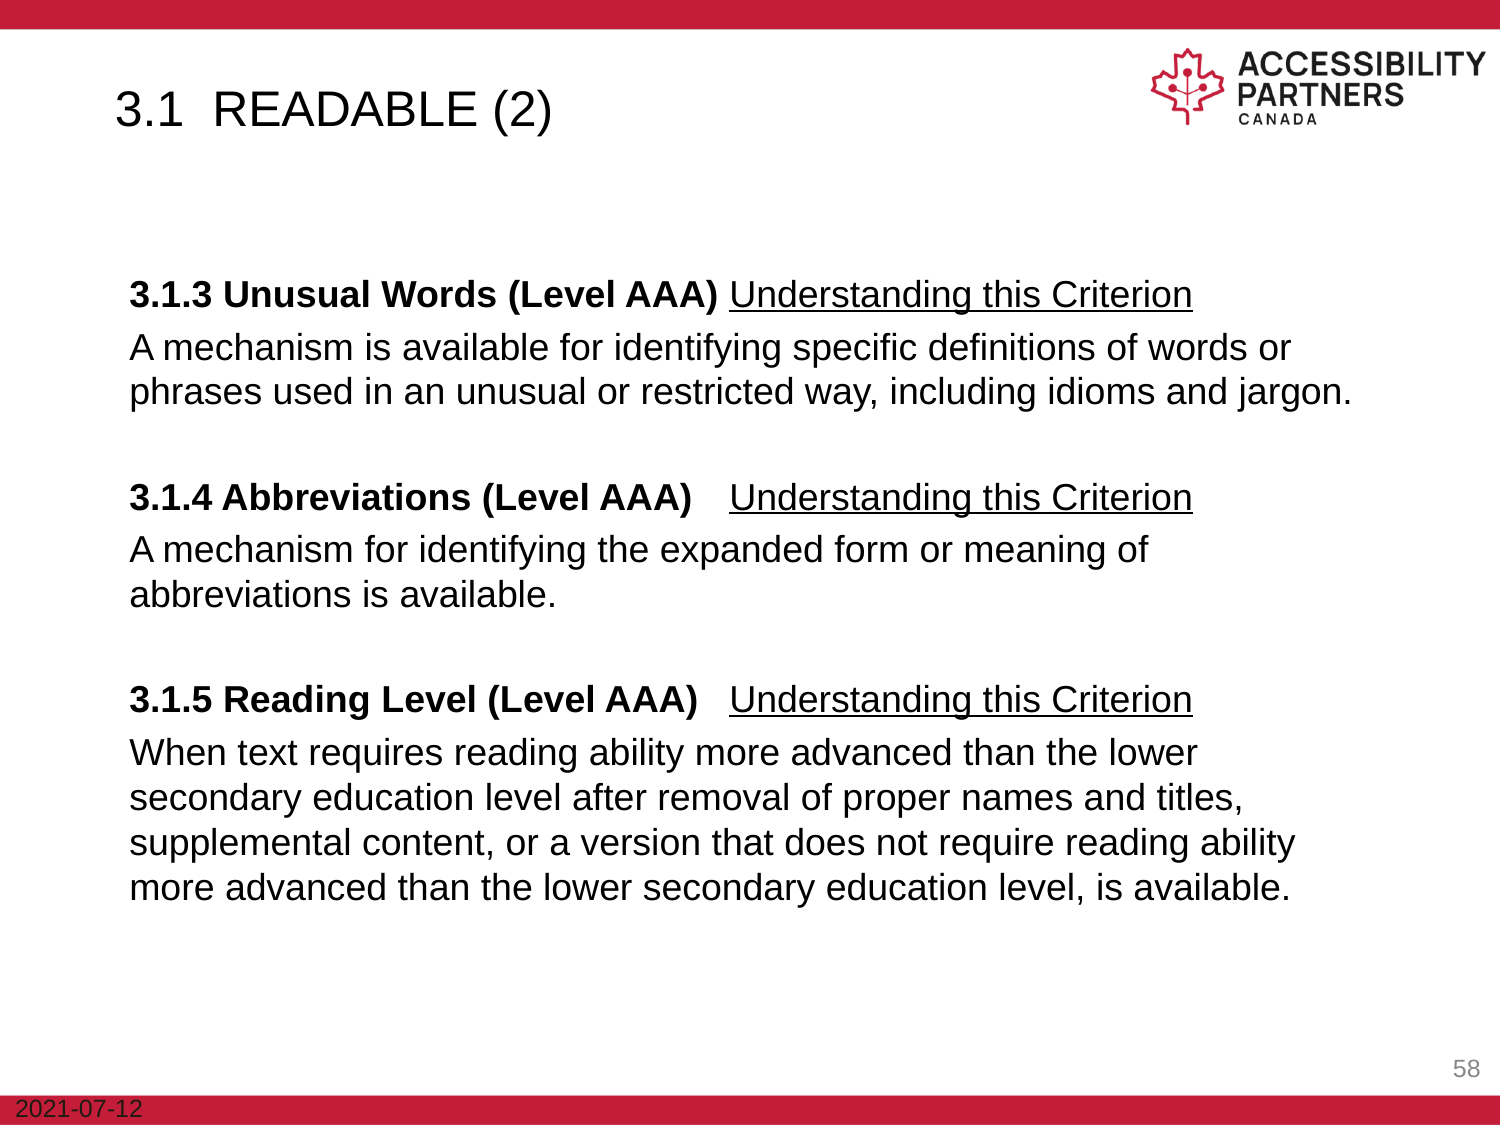

3.1  READABLE (2)
3.1.3 Unusual Words (Level AAA)	Understanding this Criterion
A mechanism is available for identifying specific definitions of words or phrases used in an unusual or restricted way, including idioms and jargon.

3.1.4 Abbreviations (Level AAA)	Understanding this Criterion
A mechanism for identifying the expanded form or meaning of abbreviations is available.

3.1.5 Reading Level (Level AAA)	Understanding this Criterion
When text requires reading ability more advanced than the lower secondary education level after removal of proper names and titles, supplemental content, or a version that does not require reading ability more advanced than the lower secondary education level, is available.

58
2021-07-12